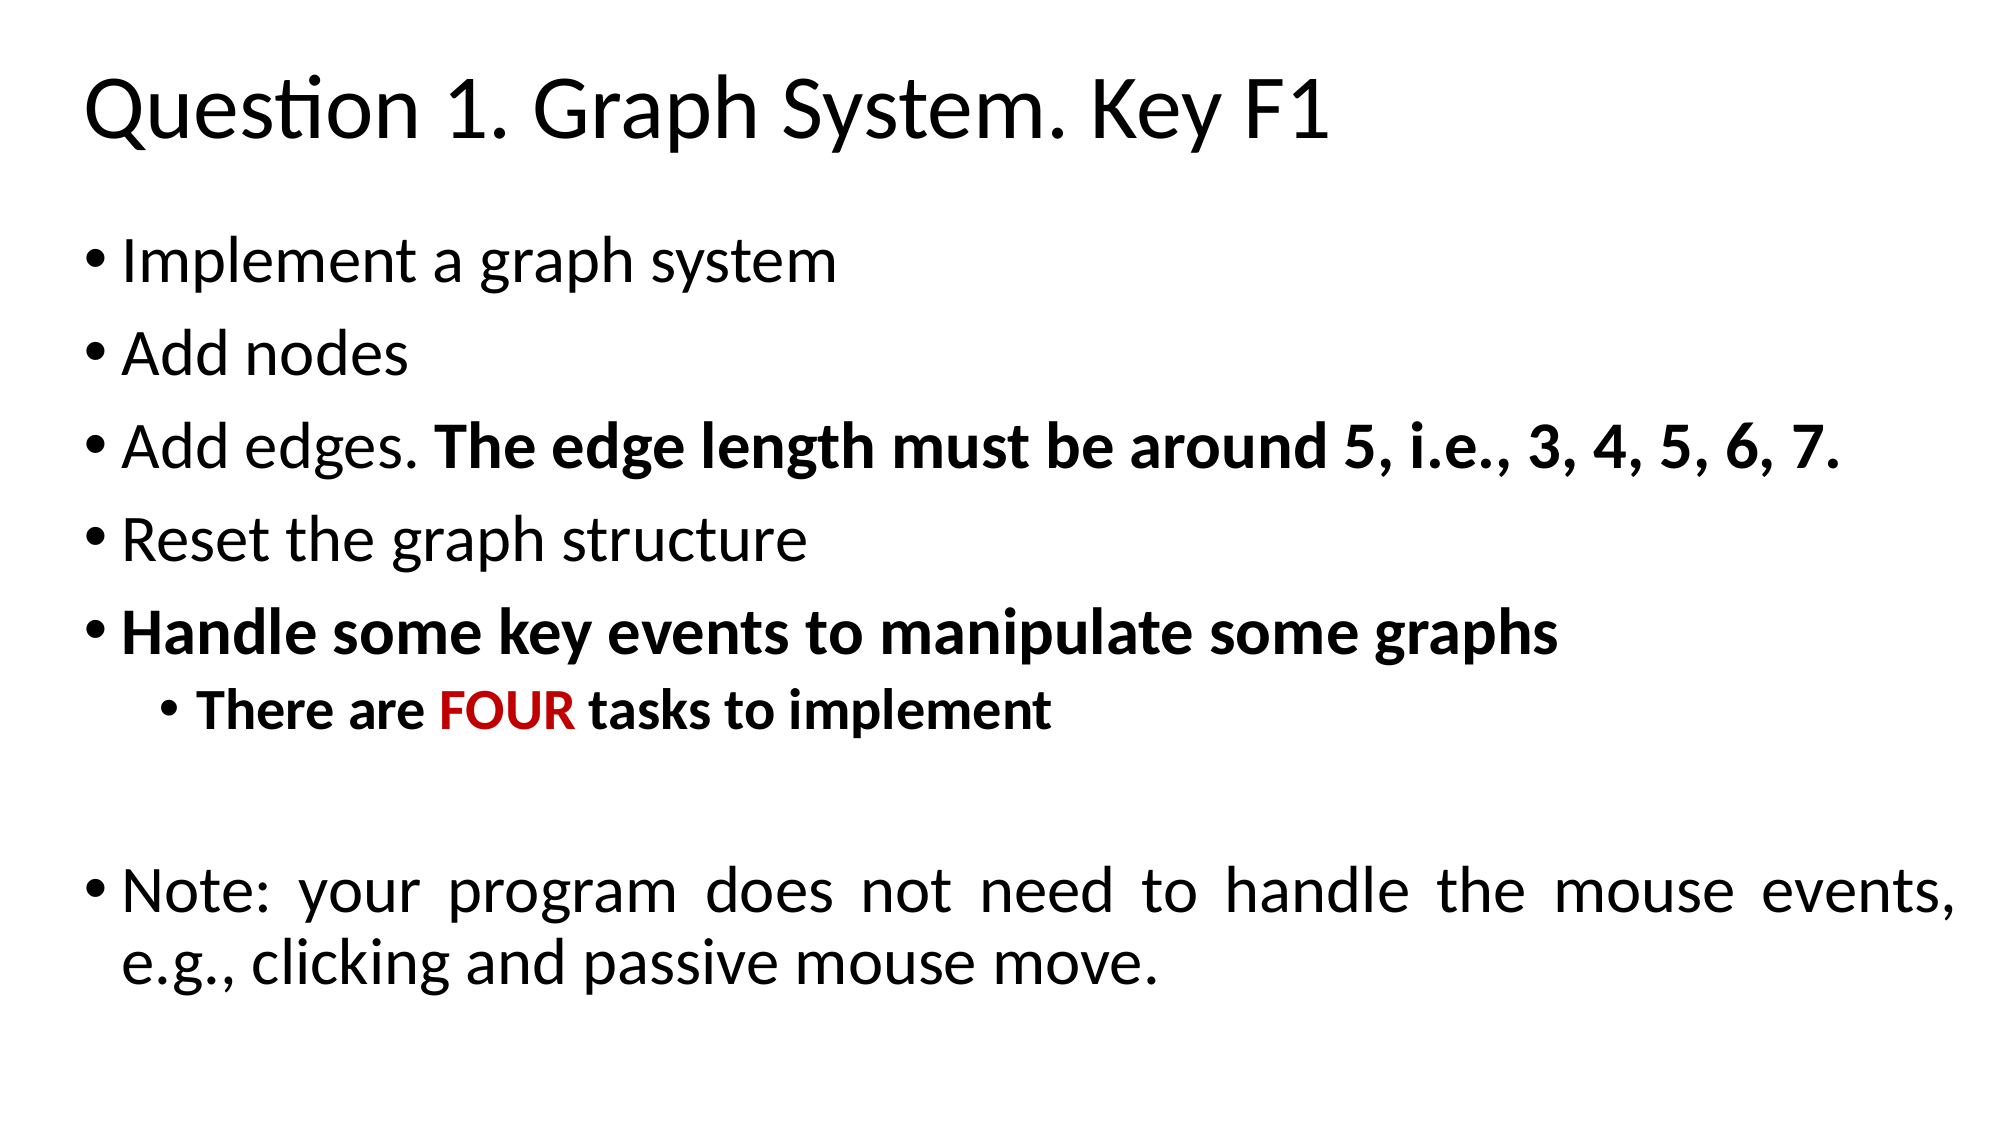

# Question 1. Graph System. Key F1
Implement a graph system
Add nodes
Add edges. The edge length must be around 5, i.e., 3, 4, 5, 6, 7.
Reset the graph structure
Handle some key events to manipulate some graphs
There are FOUR tasks to implement

Note: your program does not need to handle the mouse events, e.g., clicking and passive mouse move.